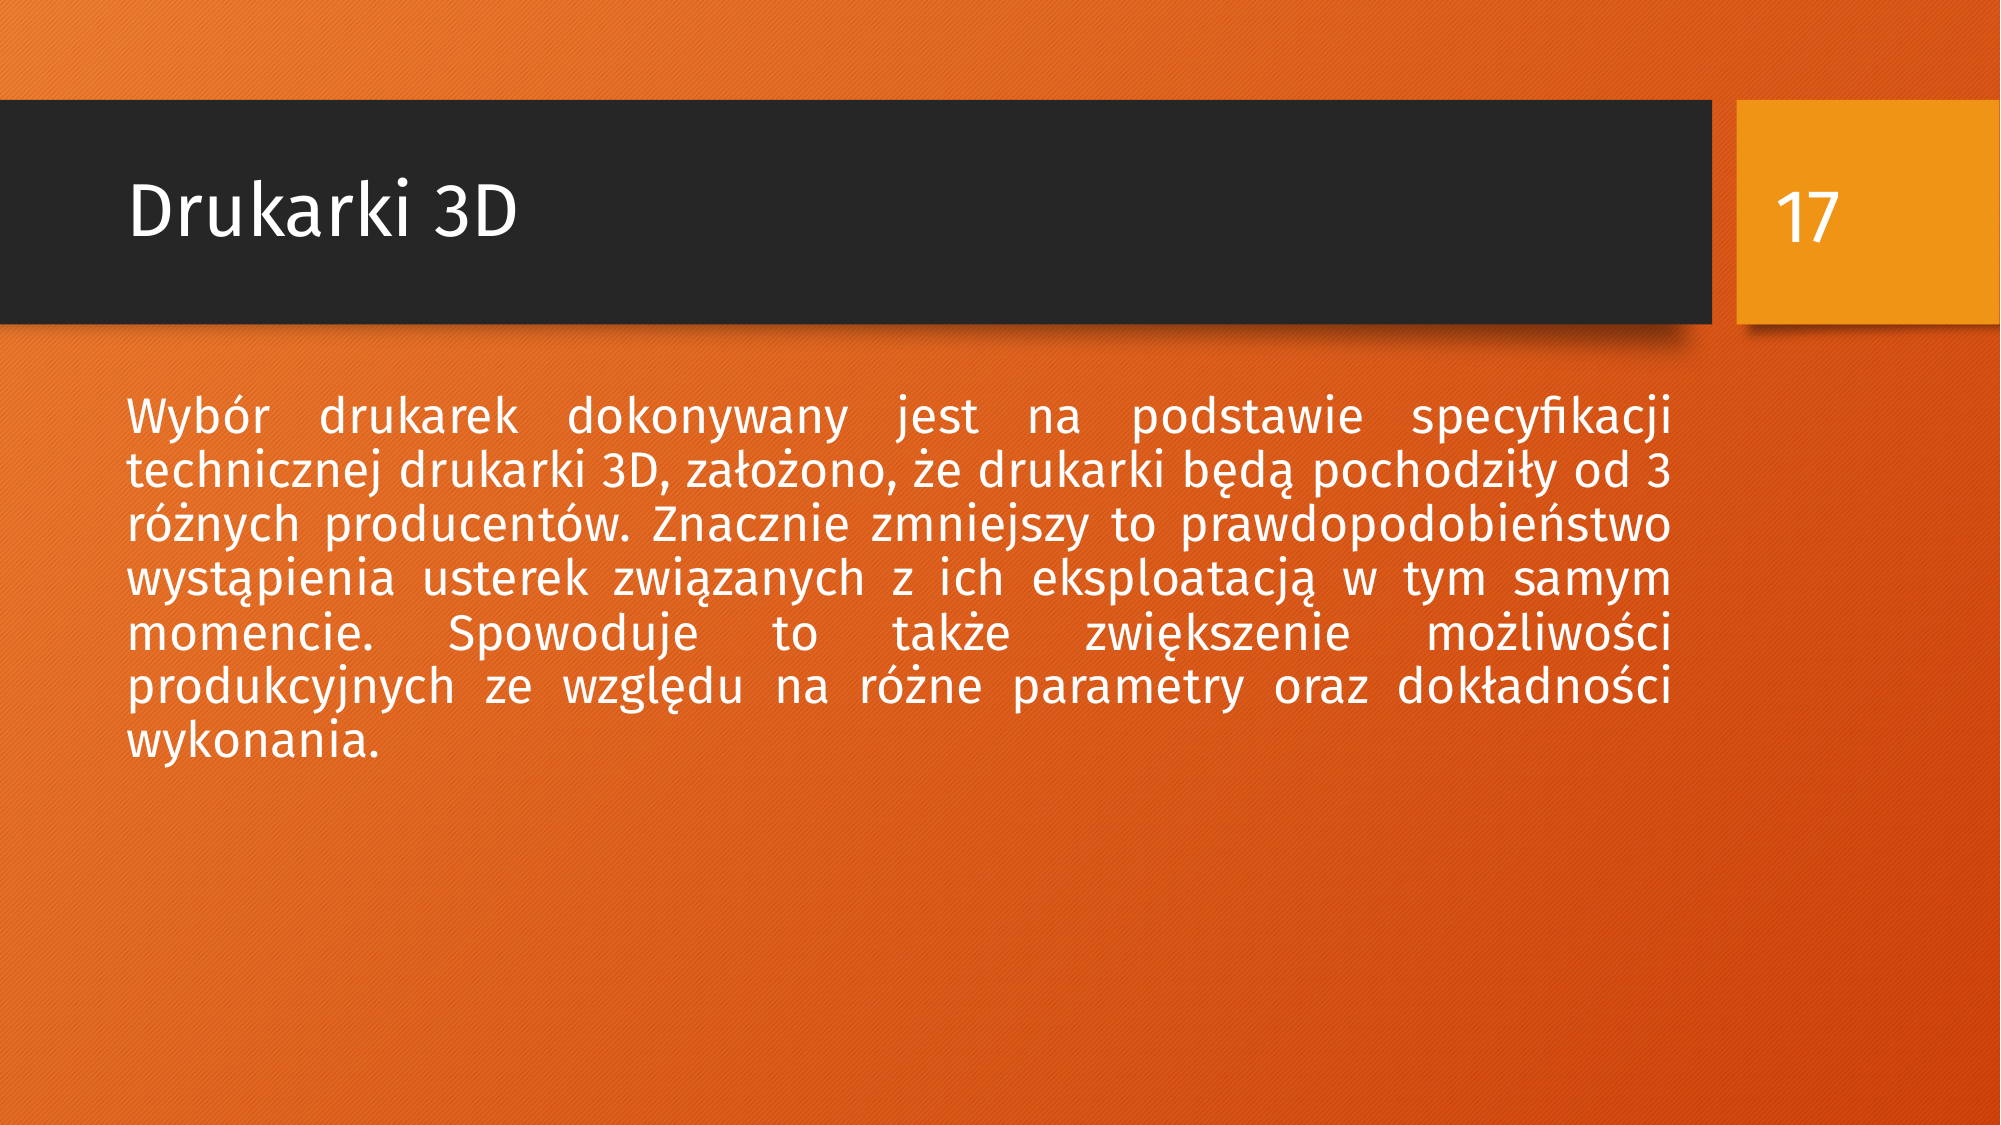

17
# Drukarki 3D
Wybór drukarek dokonywany jest na podstawie specyfikacji technicznej drukarki 3D, założono, że drukarki będą pochodziły od 3 różnych producentów. Znacznie zmniejszy to prawdopodobieństwo wystąpienia usterek związanych z ich eksploatacją w tym samym momencie. Spowoduje to także zwiększenie możliwości produkcyjnych ze względu na różne parametry oraz dokładności wykonania.